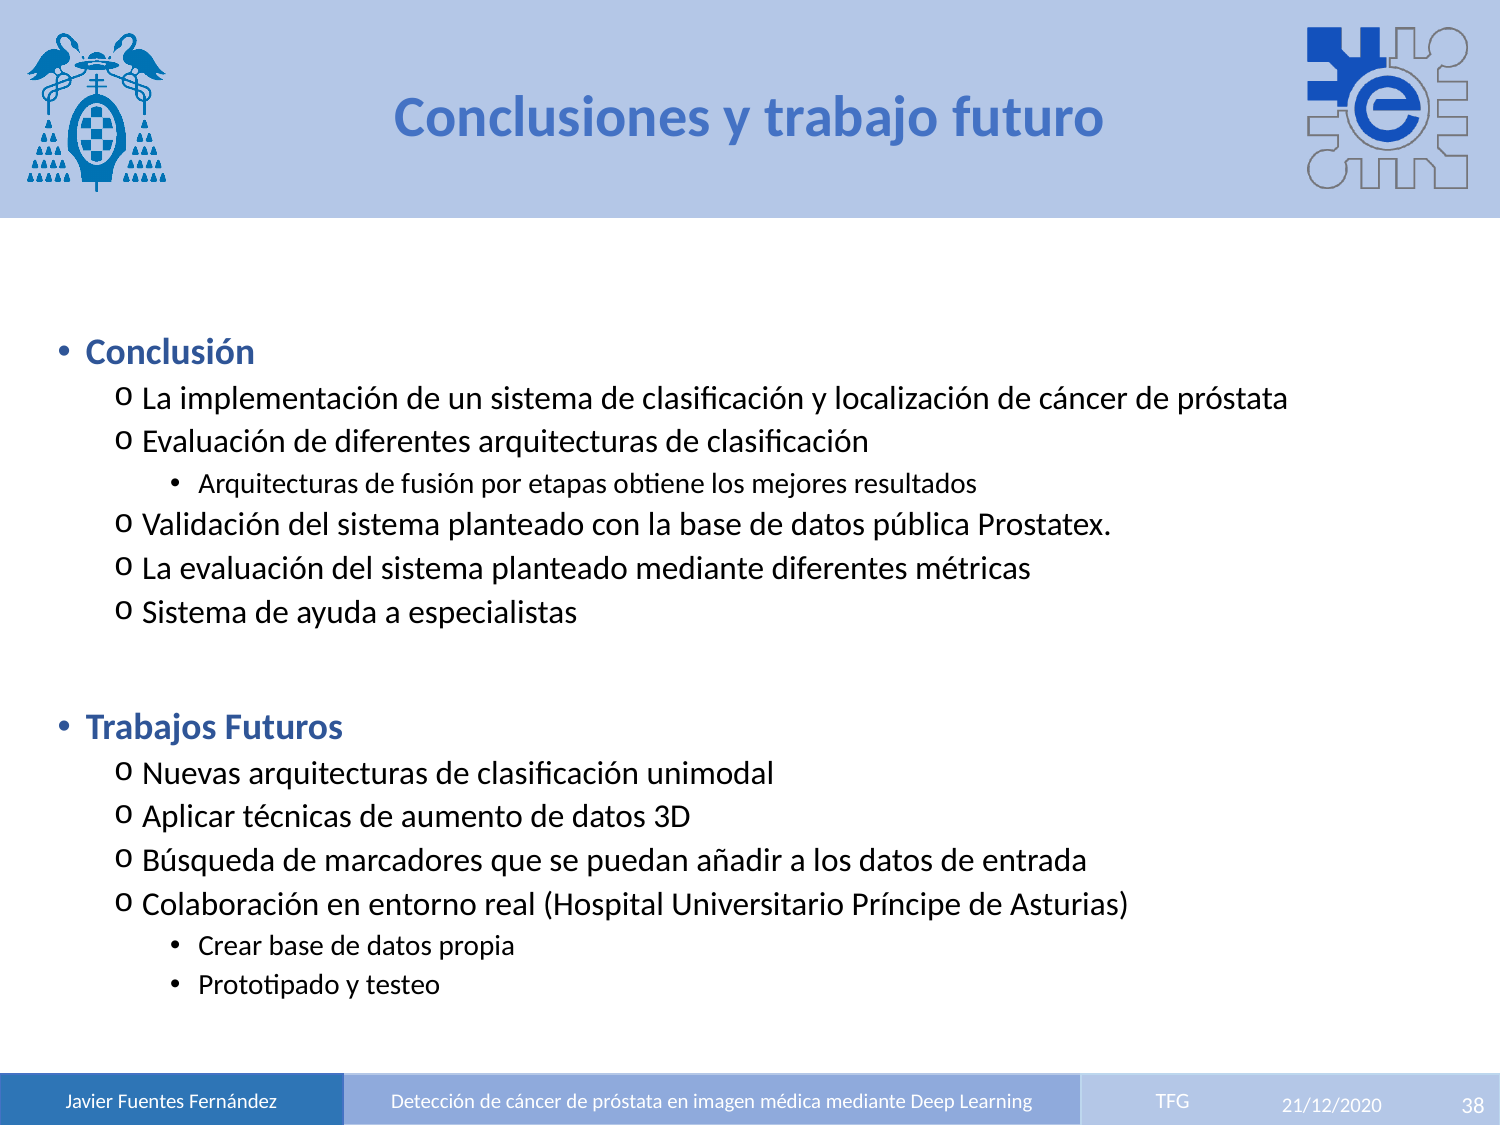

Conclusiones y trabajo futuro

Conclusión
La implementación de un sistema de clasificación y localización de cáncer de próstata
Evaluación de diferentes arquitecturas de clasificación
Arquitecturas de fusión por etapas obtiene los mejores resultados
Validación del sistema planteado con la base de datos pública Prostatex.
La evaluación del sistema planteado mediante diferentes métricas
Sistema de ayuda a especialistas

Trabajos Futuros
Nuevas arquitecturas de clasificación unimodal
Aplicar técnicas de aumento de datos 3D
Búsqueda de marcadores que se puedan añadir a los datos de entrada
Colaboración en entorno real (Hospital Universitario Príncipe de Asturias)
Crear base de datos propia
Prototipado y testeo
21/12/2020
38